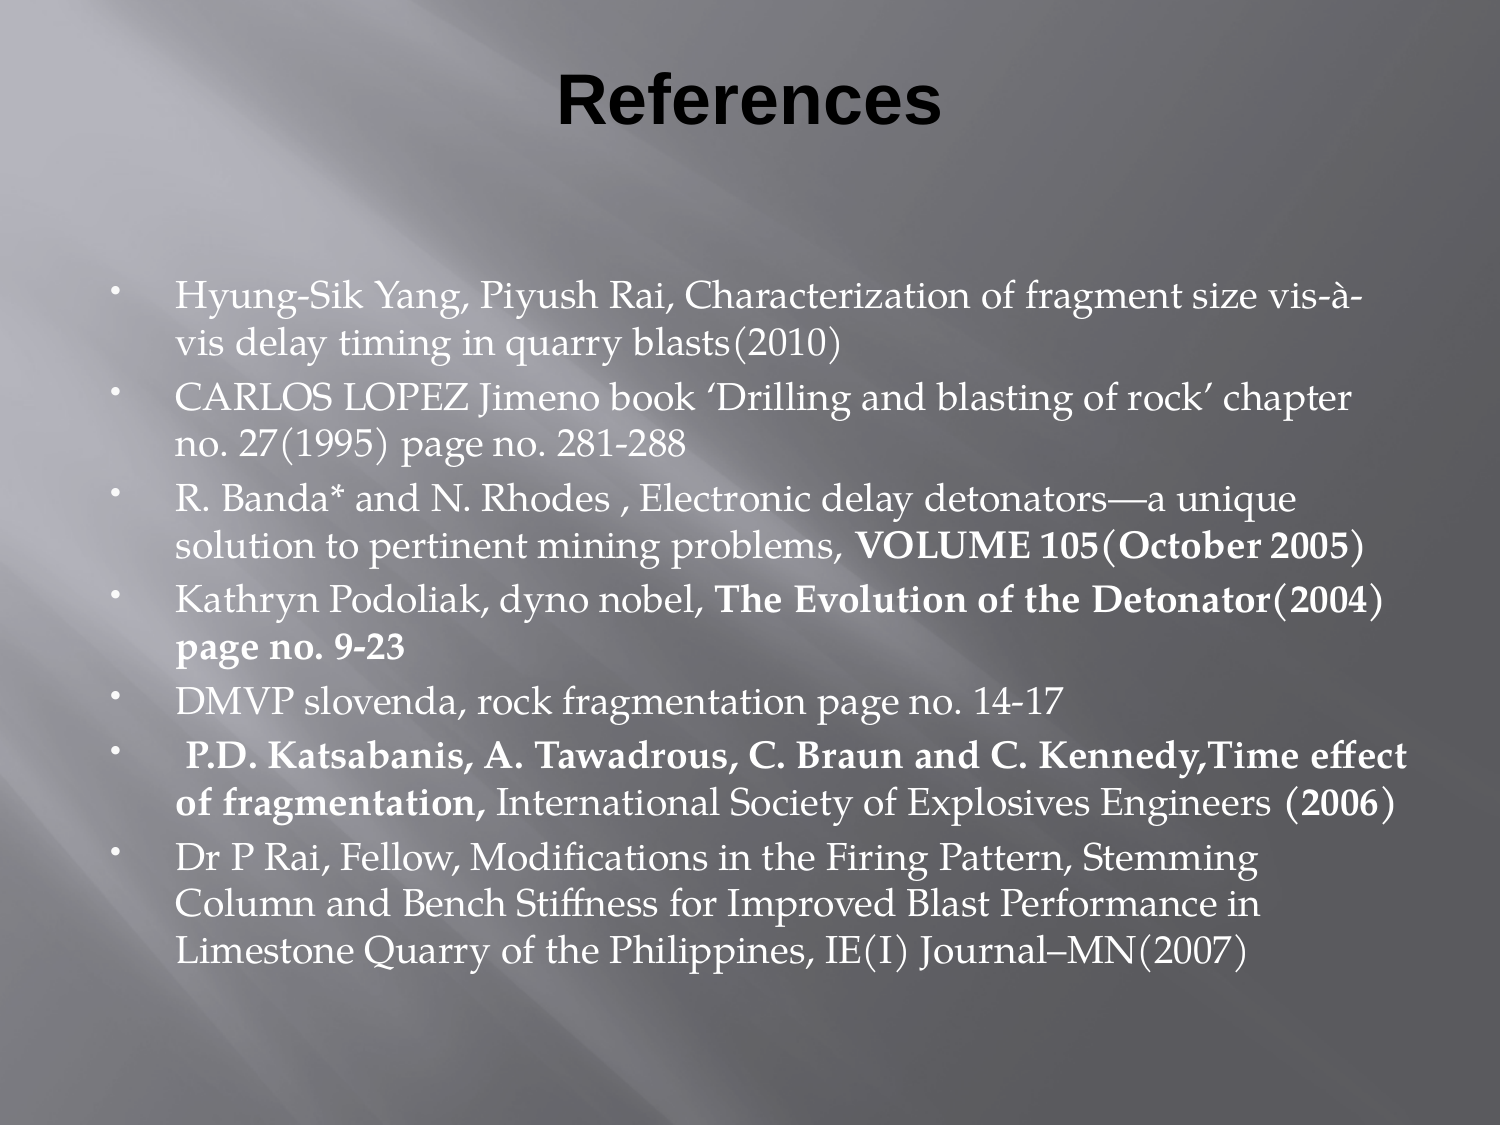

# References
Hyung-Sik Yang, Piyush Rai, Characterization of fragment size vis-à-vis delay timing in quarry blasts(2010)
CARLOS LOPEZ Jimeno book ‘Drilling and blasting of rock’ chapter no. 27(1995) page no. 281-288
R. Banda* and N. Rhodes , Electronic delay detonators—a unique solution to pertinent mining problems, VOLUME 105(October 2005)
Kathryn Podoliak, dyno nobel, The Evolution of the Detonator(2004) page no. 9-23
DMVP slovenda, rock fragmentation page no. 14-17
 P.D. Katsabanis, A. Tawadrous, C. Braun and C. Kennedy,Time effect of fragmentation, International Society of Explosives Engineers (2006)
Dr P Rai, Fellow, Modifications in the Firing Pattern, Stemming Column and Bench Stiffness for Improved Blast Performance in Limestone Quarry of the Philippines, IE(I) Journal–MN(2007)